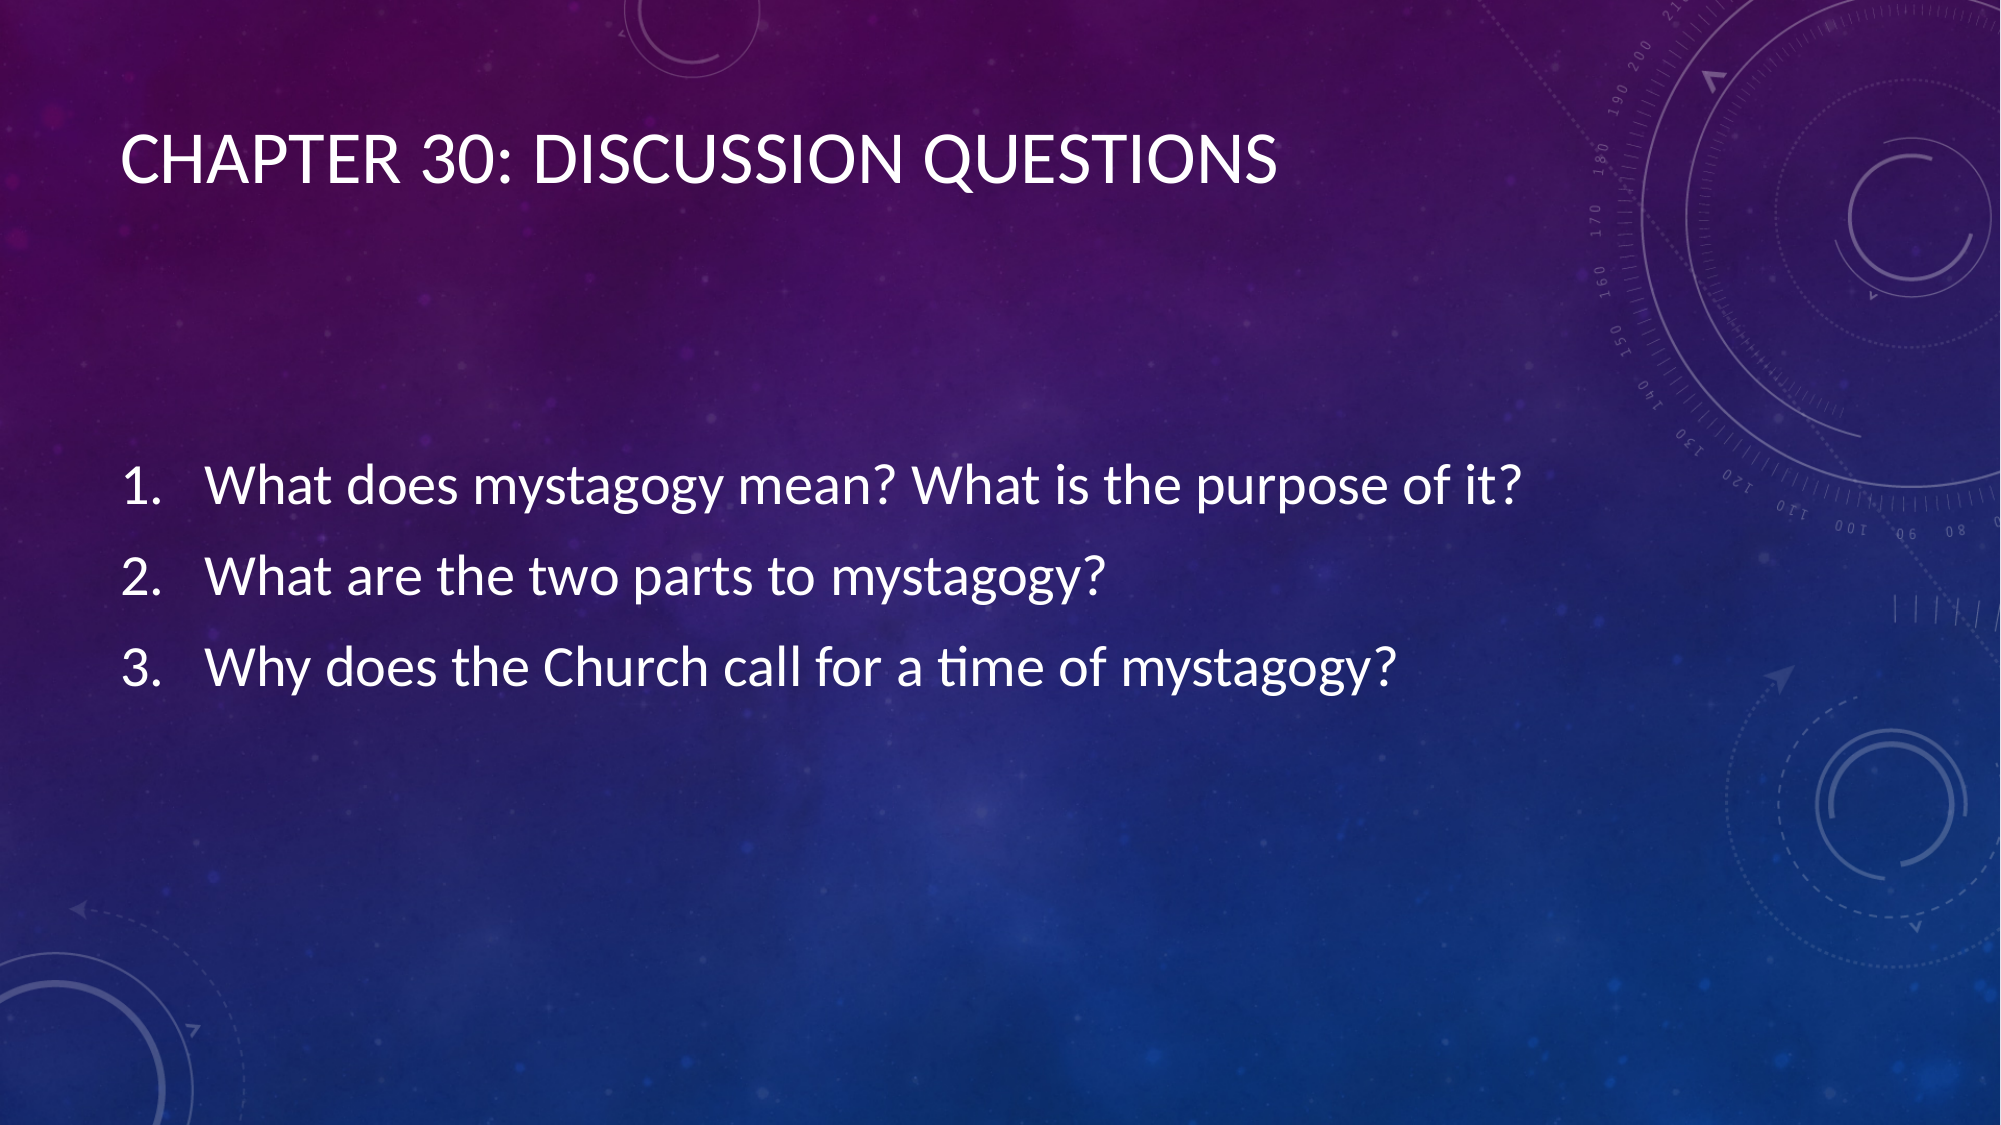

# Chapter 30: Discussion Questions
What does mystagogy mean? What is the purpose of it?
What are the two parts to mystagogy?
Why does the Church call for a time of mystagogy?